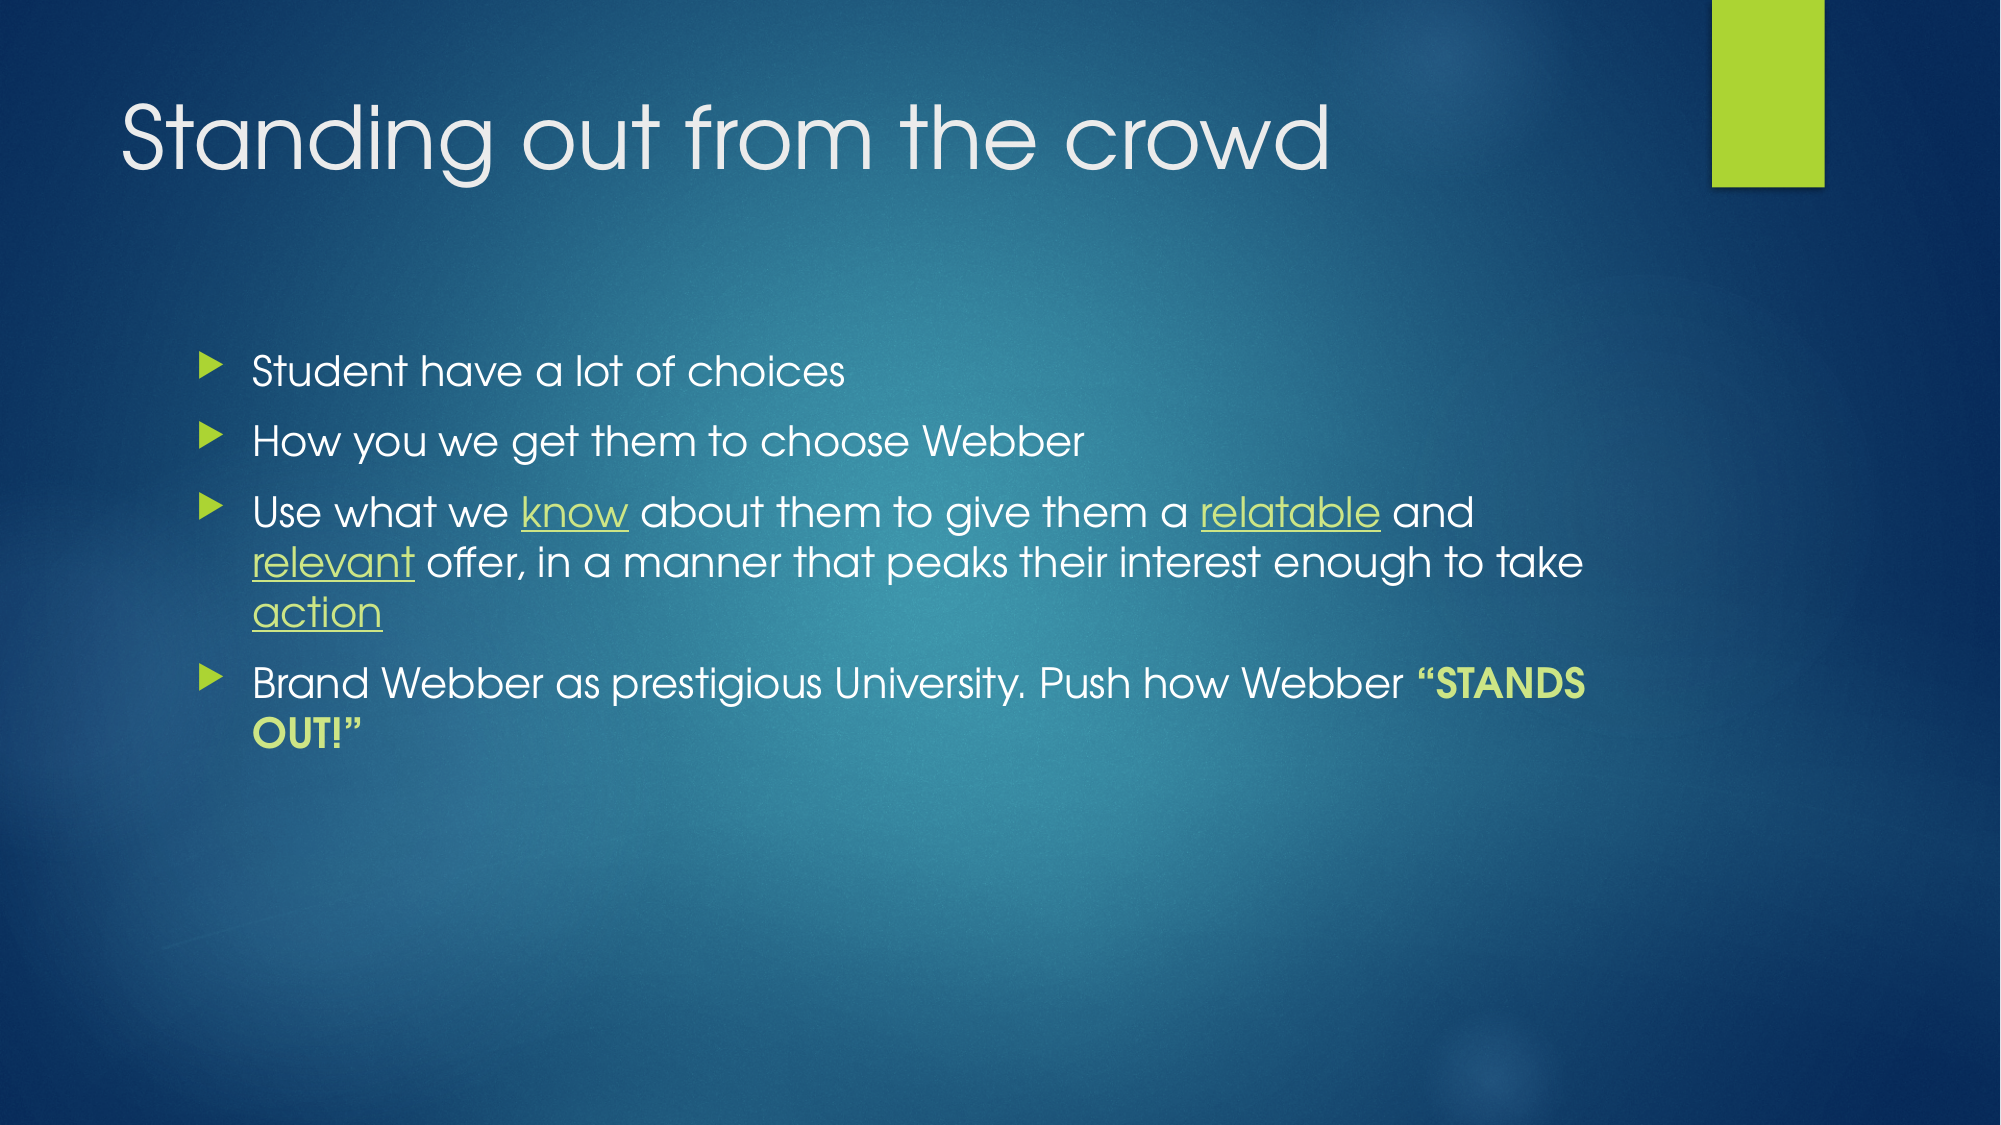

# Standing out from the crowd
Student have a lot of choices
How you we get them to choose Webber
Use what we know about them to give them a relatable and relevant offer, in a manner that peaks their interest enough to take action
Brand Webber as prestigious University. Push how Webber “STANDS OUT!”